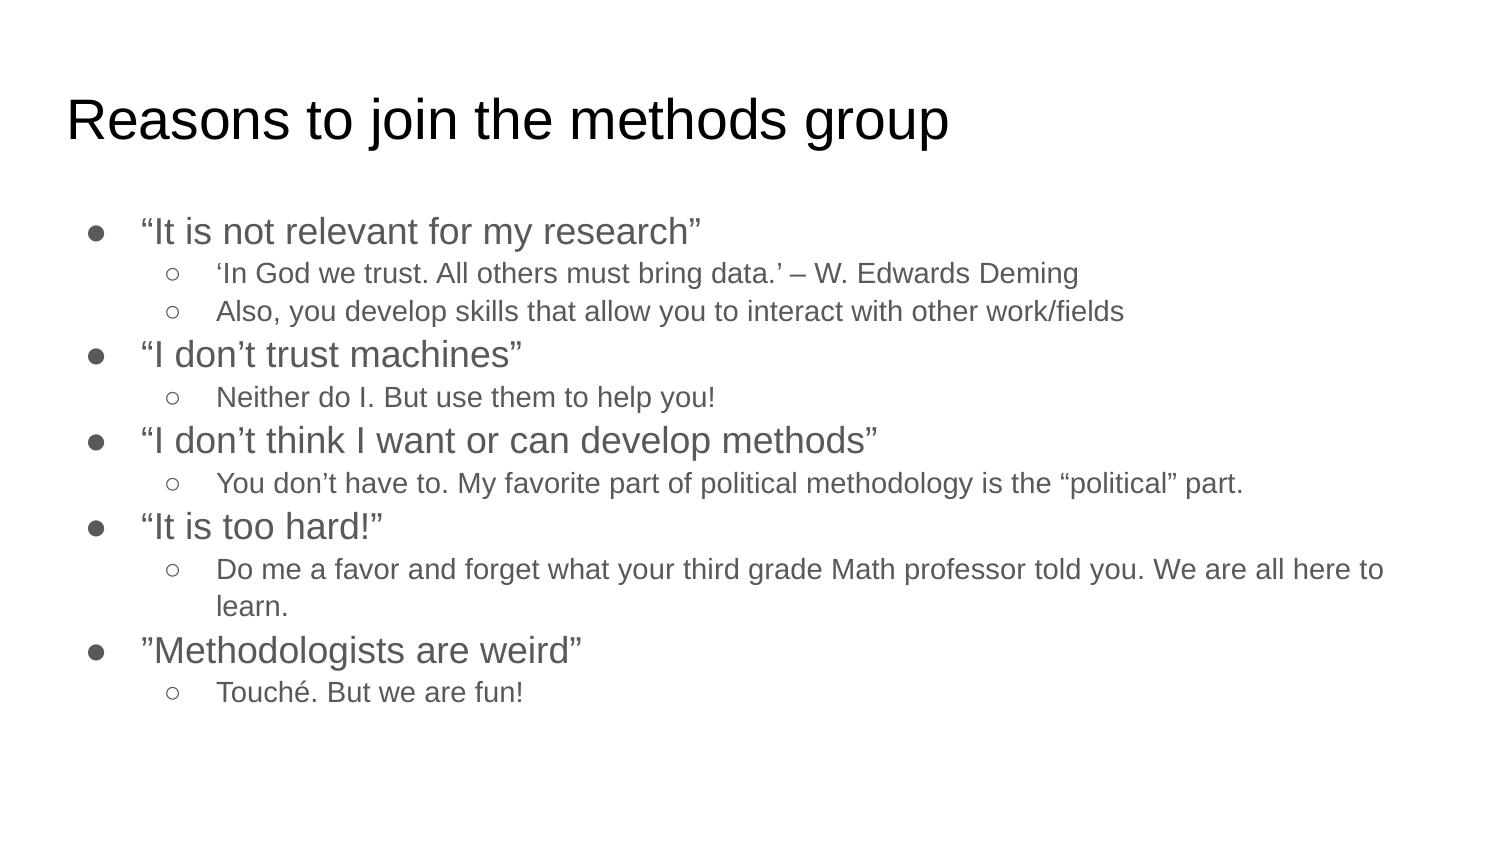

# Reasons to join the methods group
“It is not relevant for my research”
‘In God we trust. All others must bring data.’ – W. Edwards Deming
Also, you develop skills that allow you to interact with other work/fields
“I don’t trust machines”
Neither do I. But use them to help you!
“I don’t think I want or can develop methods”
You don’t have to. My favorite part of political methodology is the “political” part.
“It is too hard!”
Do me a favor and forget what your third grade Math professor told you. We are all here to learn.
”Methodologists are weird”
Touché. But we are fun!